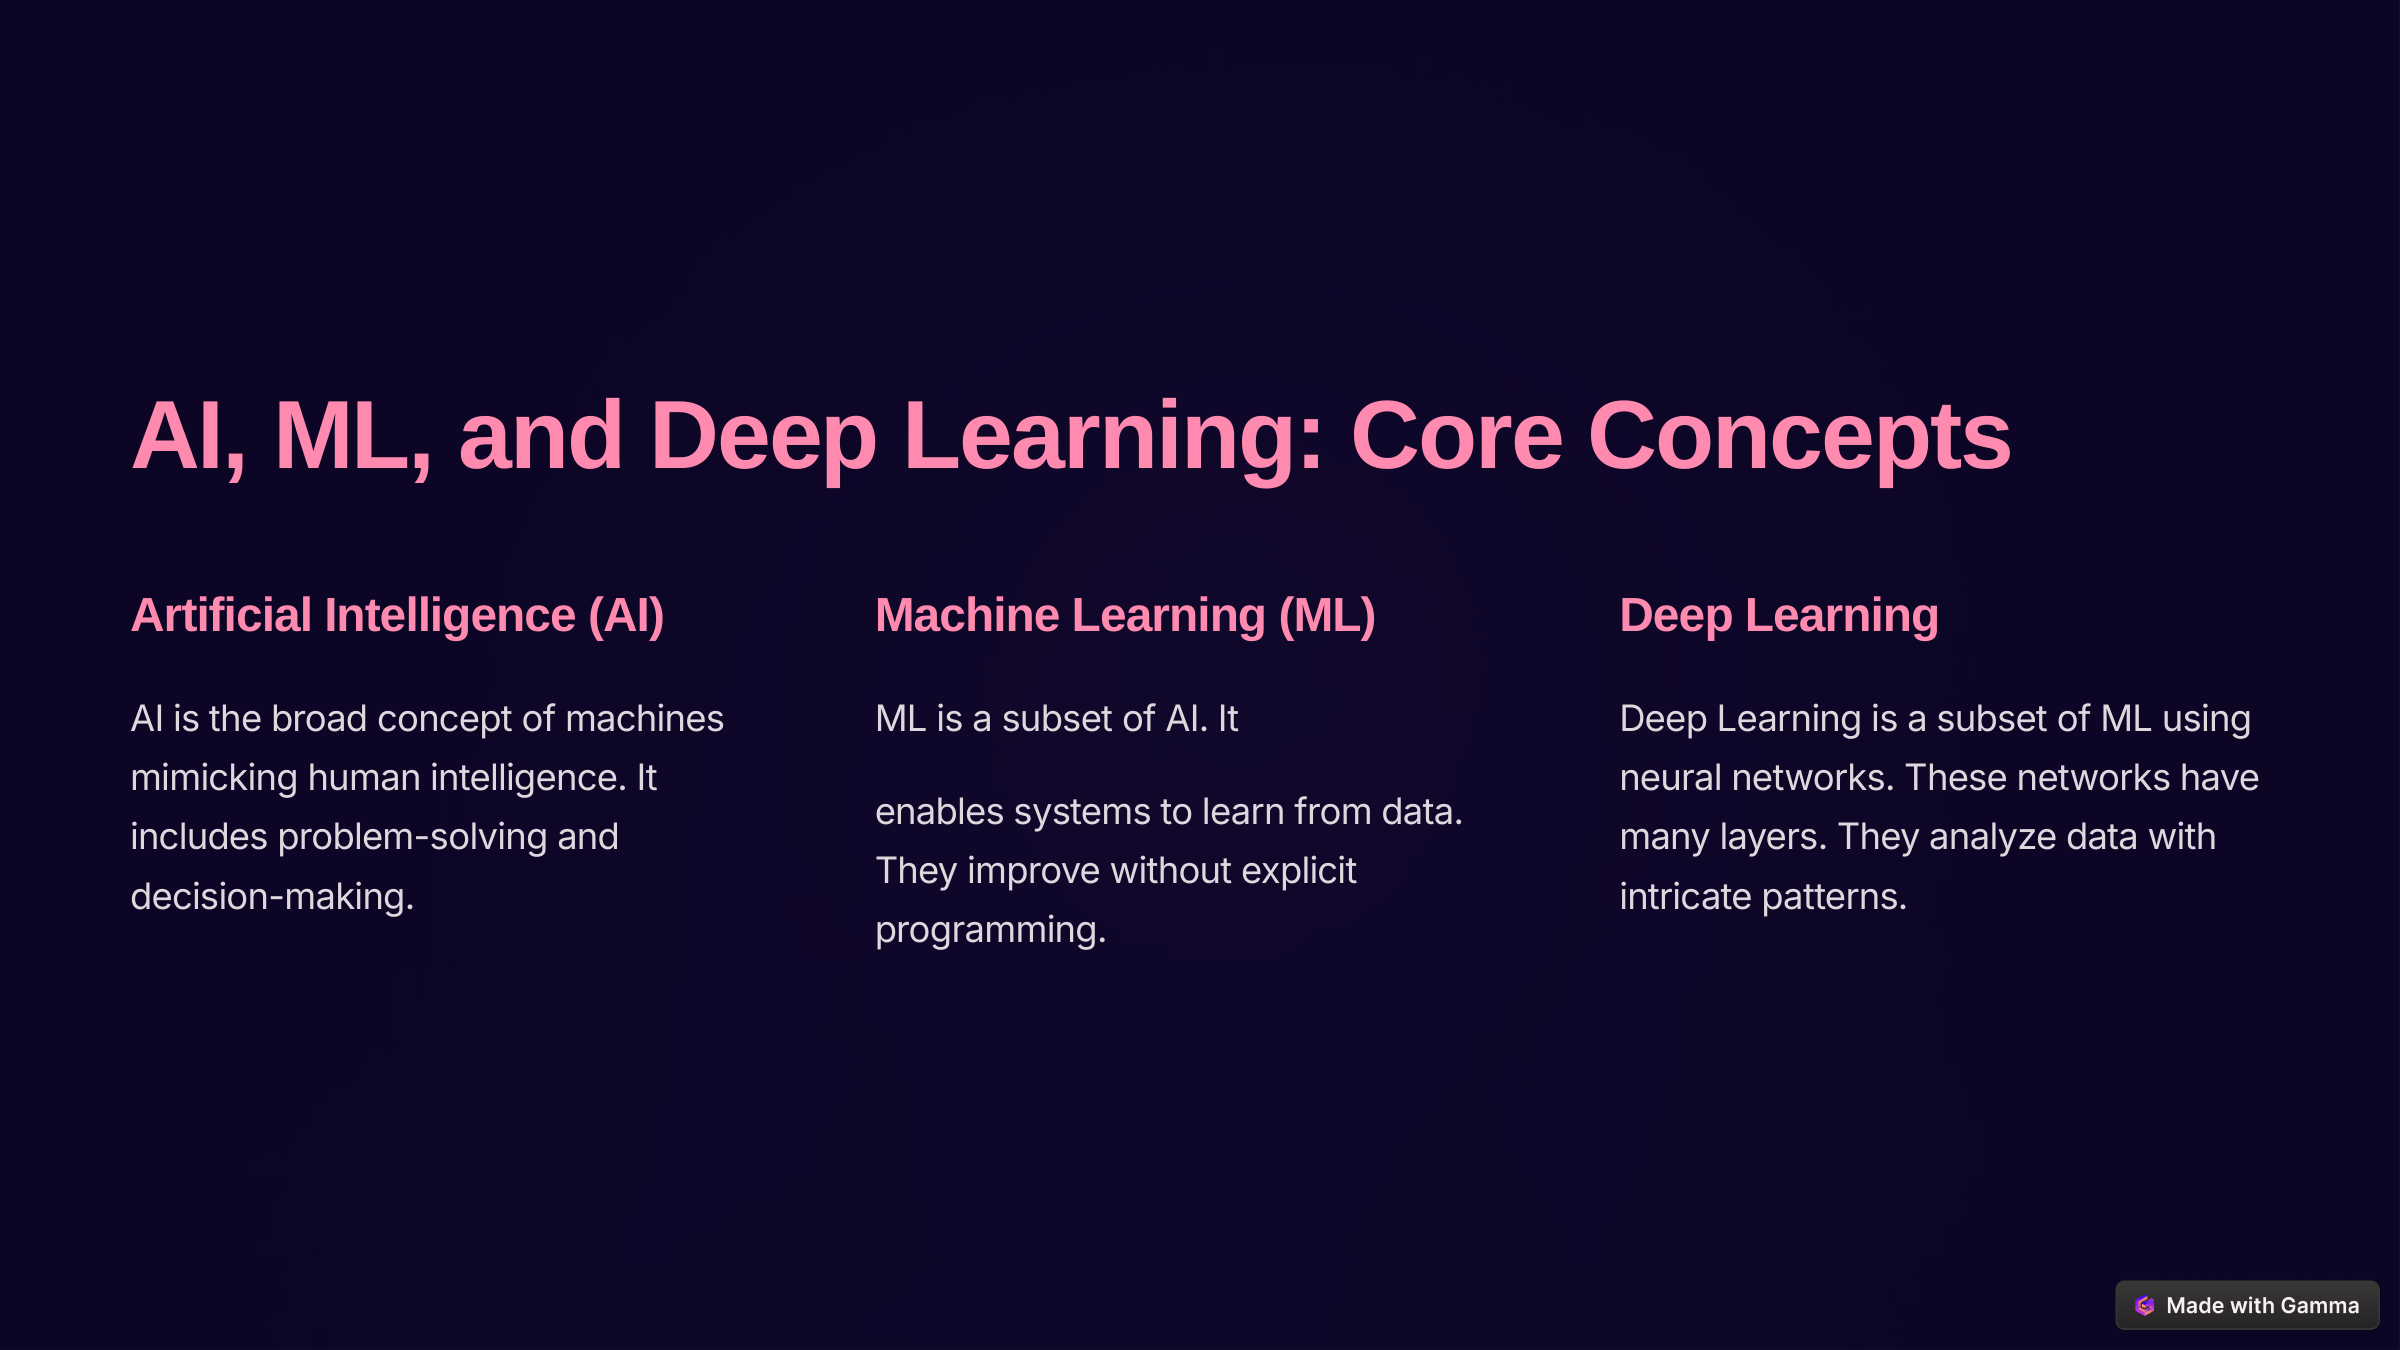

AI, ML, and Deep Learning: Core Concepts
Artificial Intelligence (AI)
Machine Learning (ML)
Deep Learning
AI is the broad concept of machines mimicking human intelligence. It includes problem-solving and decision-making.
ML is a subset of AI. It
Deep Learning is a subset of ML using neural networks. These networks have many layers. They analyze data with intricate patterns.
enables systems to learn from data. They improve without explicit programming.